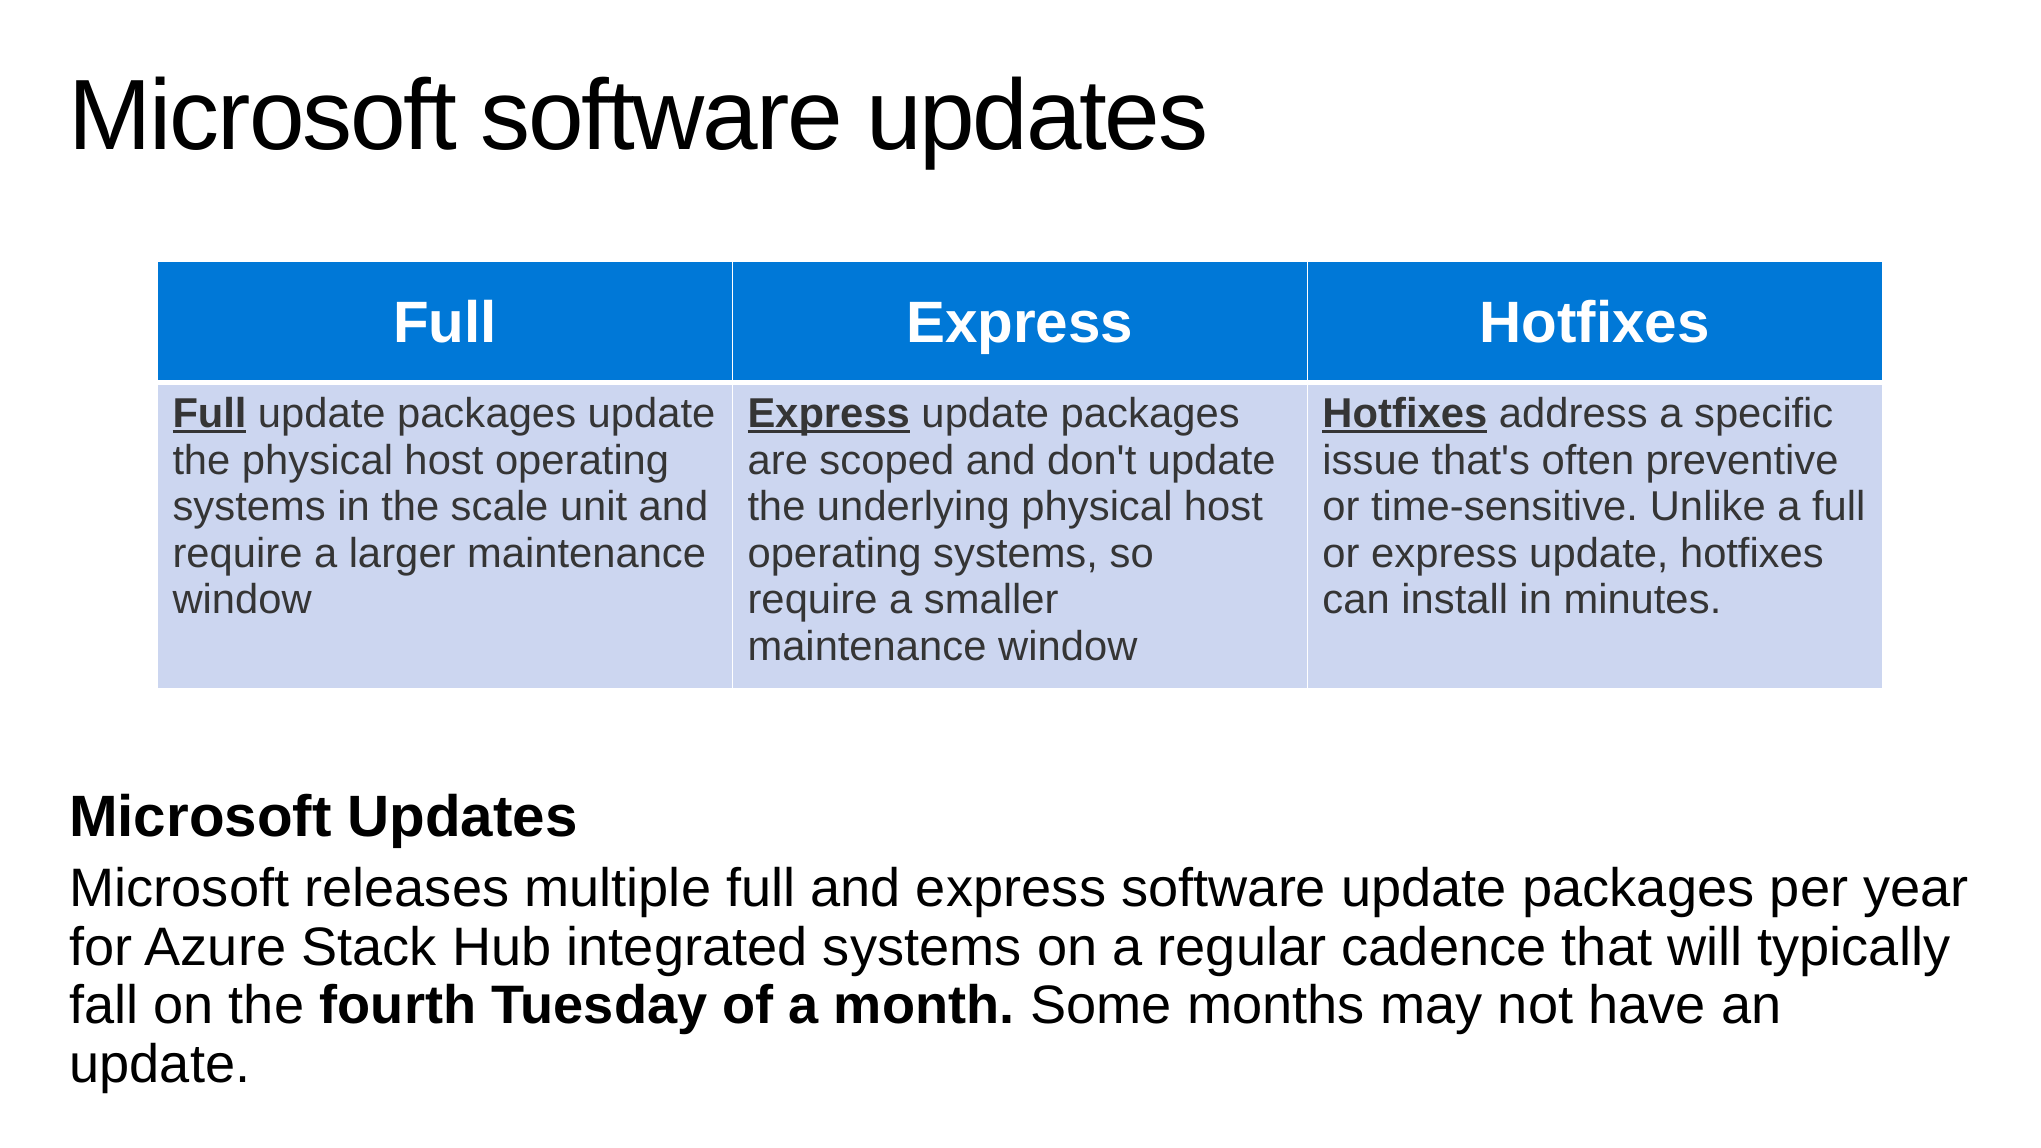

# Microsoft software updates
| Full | Express | Hotfixes |
| --- | --- | --- |
| Full update packages update the physical host operating systems in the scale unit and require a larger maintenance window | Express update packages are scoped and don't update the underlying physical host operating systems, so require a smaller maintenance window | Hotfixes address a specific issue that's often preventive or time-sensitive. Unlike a full or express update, hotfixes can install in minutes. |
Microsoft Updates
Microsoft releases multiple full and express software update packages per year for Azure Stack Hub integrated systems on a regular cadence that will typically fall on the fourth Tuesday of a month. Some months may not have an update.